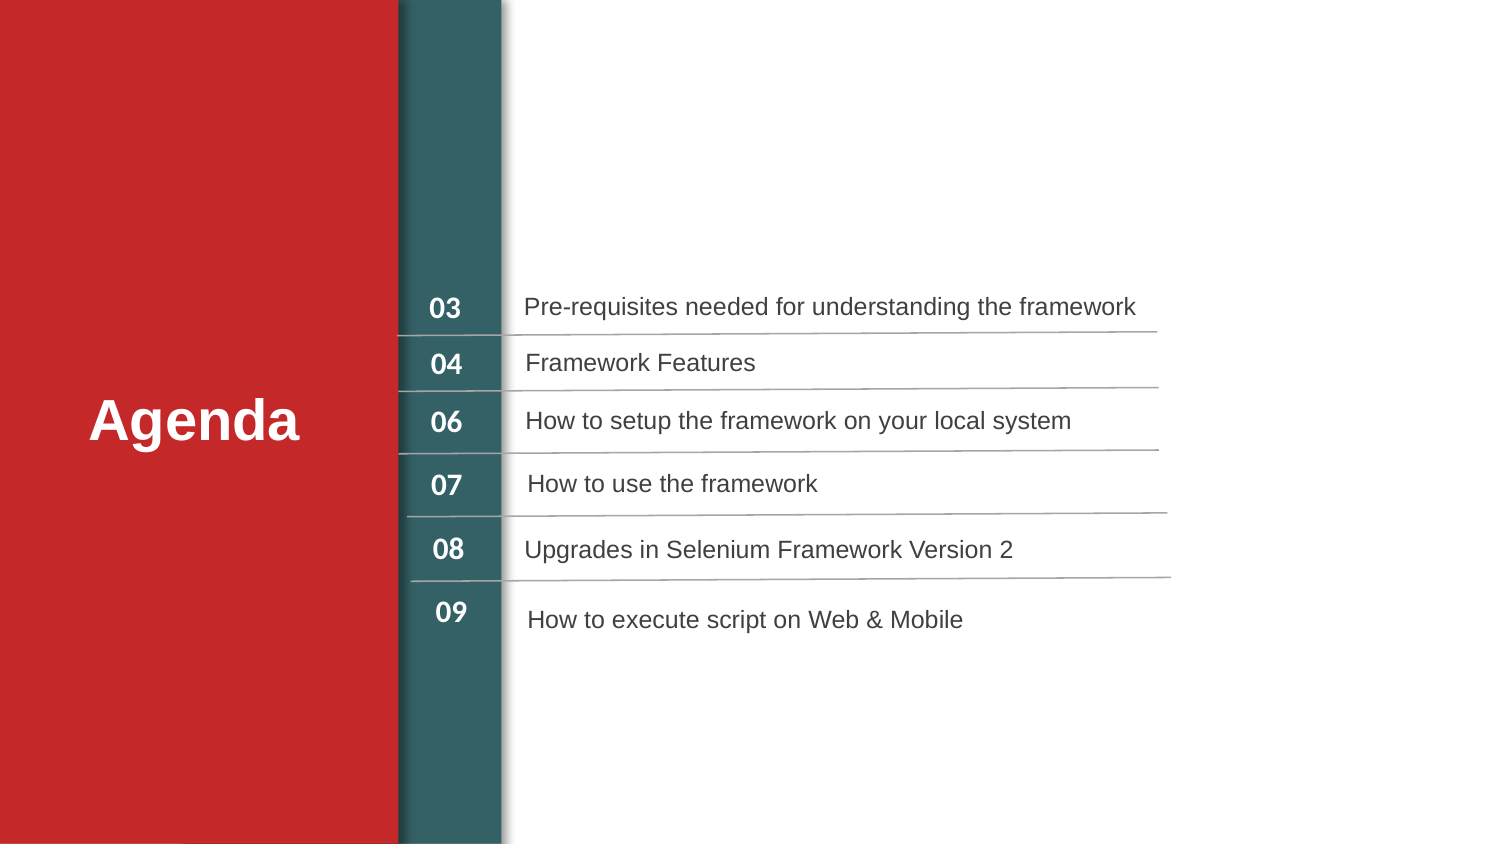

Pre-requisites needed for understanding the framework
03
Framework Features
04
Agenda
@ Perficient Nagpur
How to setup the framework on your local system
06
How to use the framework
07
Upgrades in Selenium Framework Version 2
08
09
How to execute script on Web & Mobile